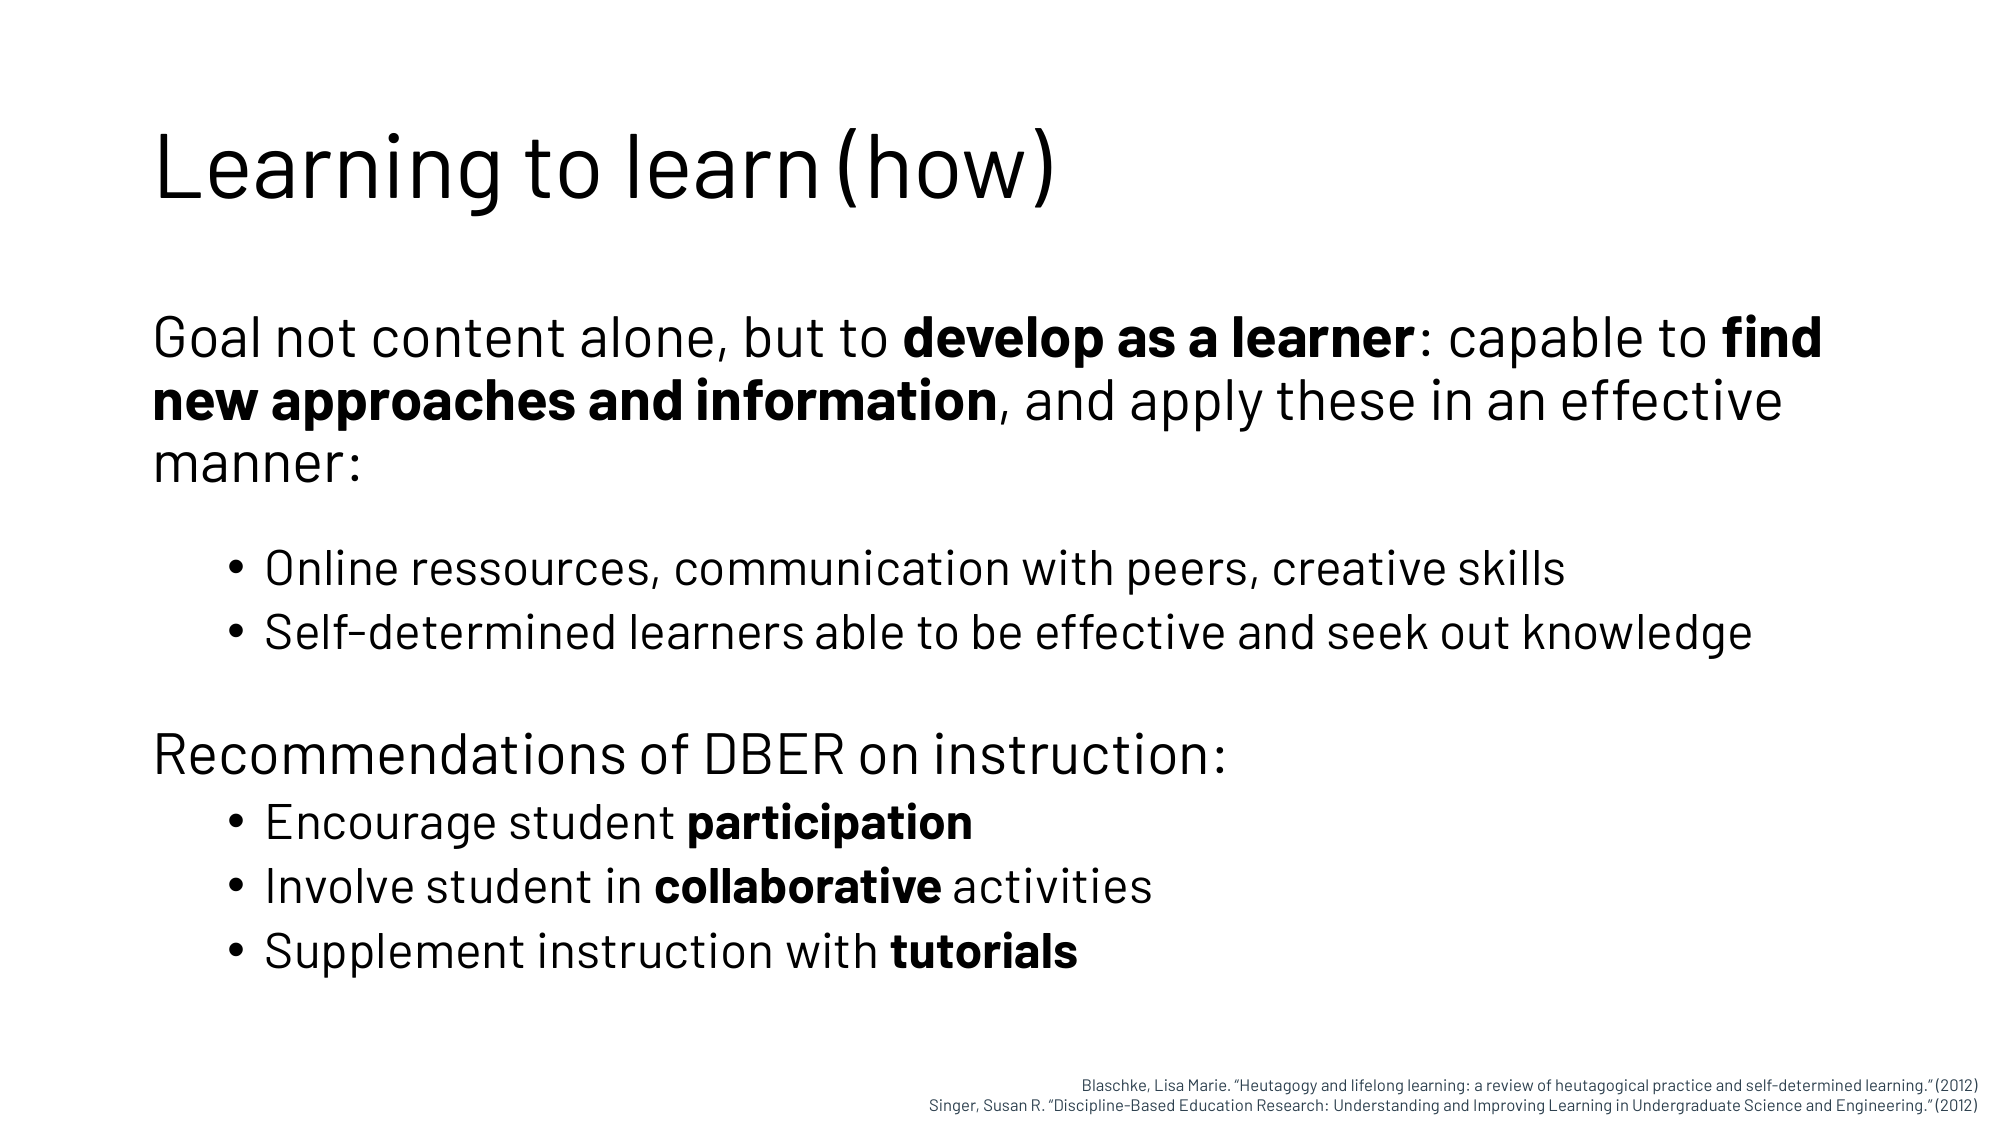

# Learning to learn (how)
Goal not content alone, but to develop as a learner: capable to find new approaches and information, and apply these in an effective manner:
Online ressources, communication with peers, creative skills
Self-determined learners able to be effective and seek out knowledge
Recommendations of DBER on instruction:
Encourage student participation
Involve student in collaborative activities
Supplement instruction with tutorials
Blaschke, Lisa Marie. “Heutagogy and lifelong learning: a review of heutagogical practice and self-determined learning.” (2012)
Singer, Susan R. “Discipline-Based Education Research: Understanding and Improving Learning in Undergraduate Science and Engineering.” (2012)